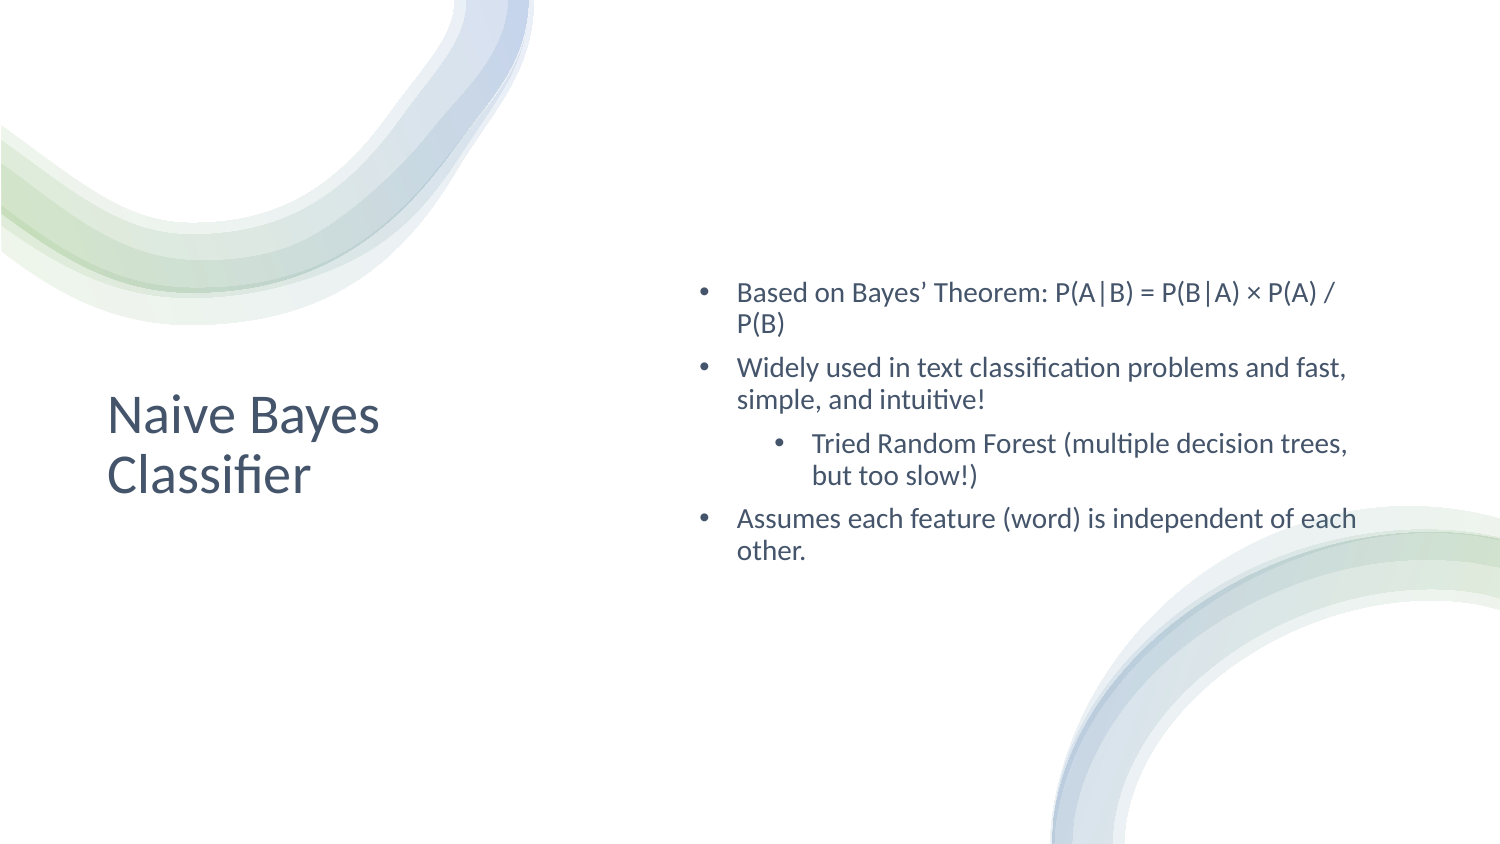

Based on Bayes’ Theorem: P(A|B) = P(B|A) × P(A) / P(B)
Widely used in text classification problems and fast, simple, and intuitive!
Tried Random Forest (multiple decision trees, but too slow!)
Assumes each feature (word) is independent of each other.
# Naive Bayes Classifier